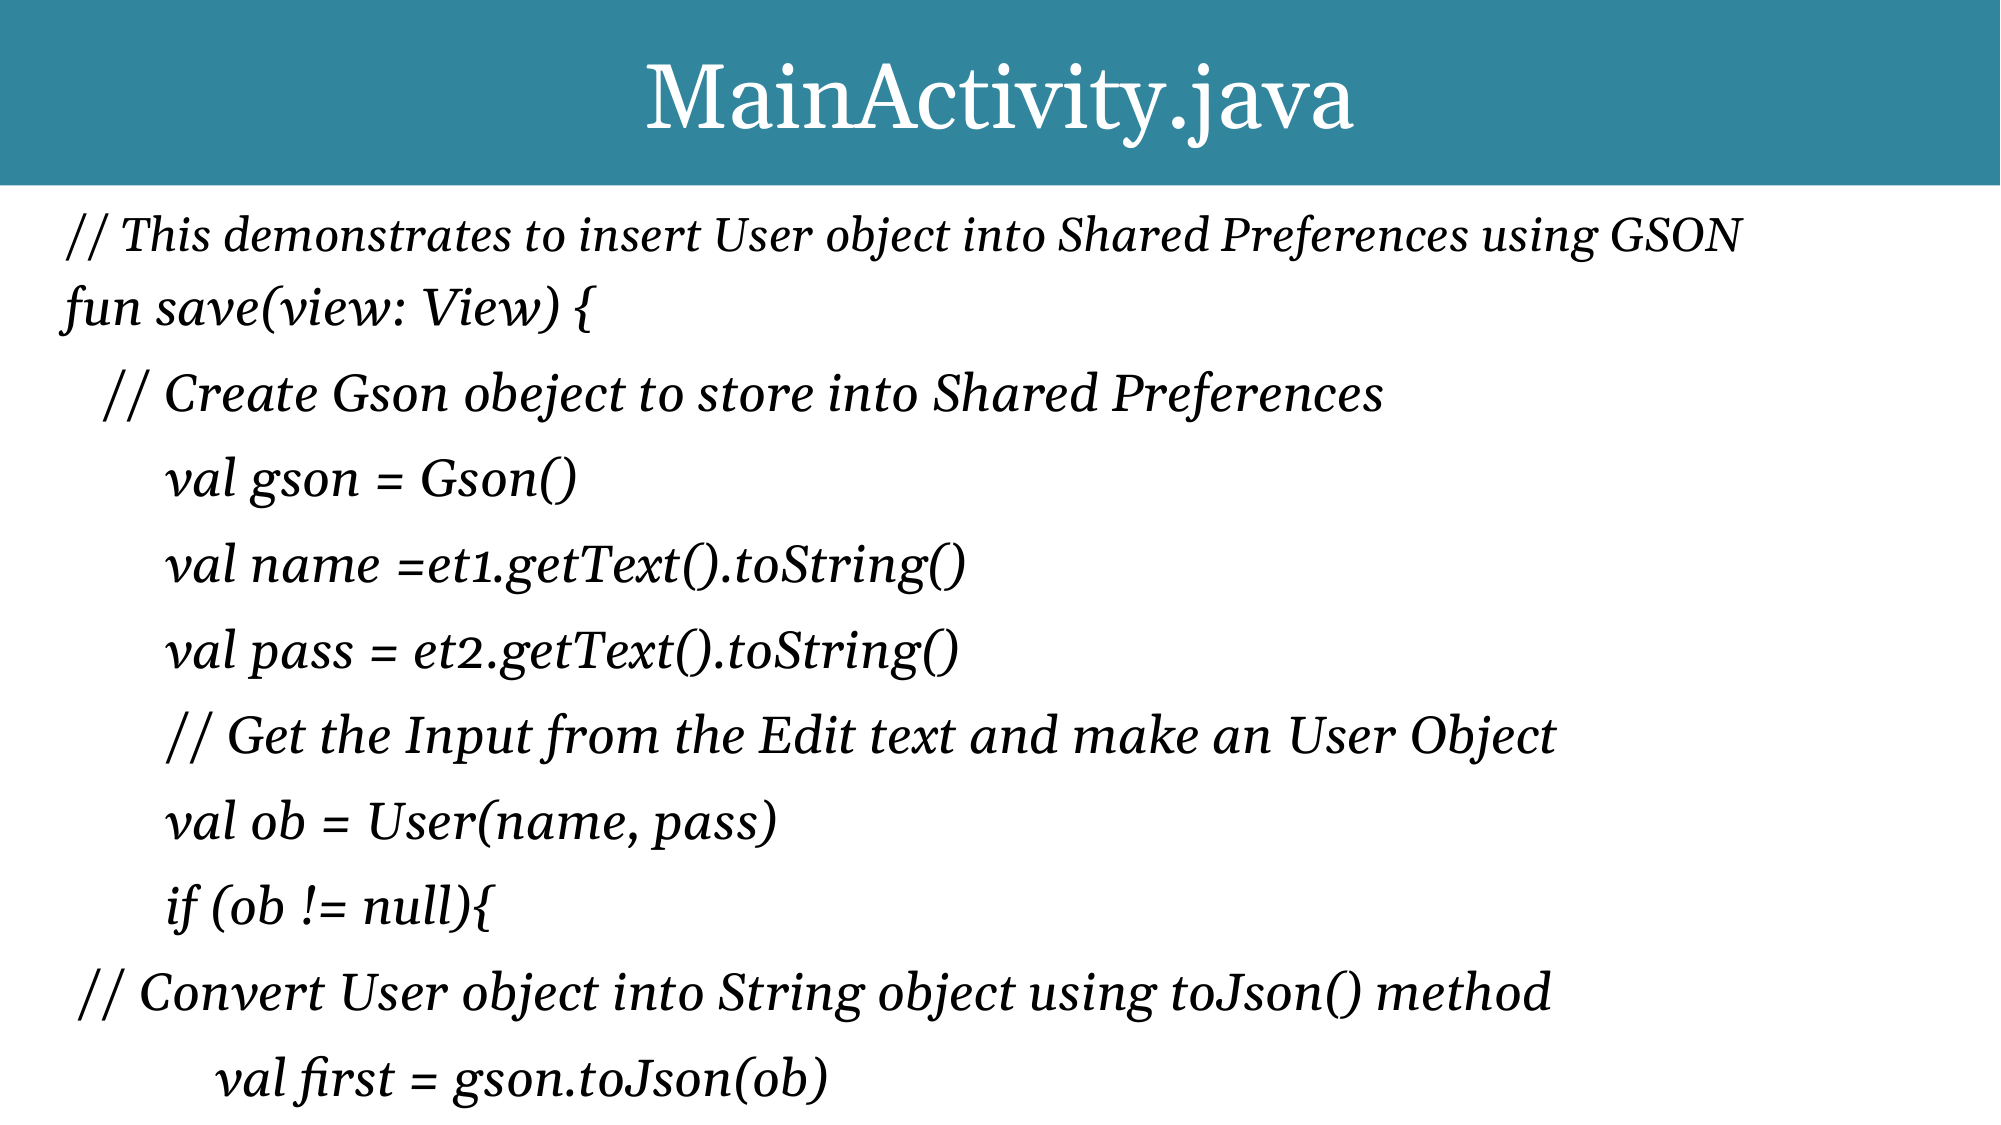

# MainActivity.java
// This demonstrates to insert User object into Shared Preferences using GSON
fun save(view: View) {
   // Create Gson obeject to store into Shared Preferences
        val gson = Gson()
        val name =et1.getText().toString()
        val pass = et2.getText().toString()
        // Get the Input from the Edit text and make an User Object
        val ob = User(name, pass)
        if (ob != null){
 // Convert User object into String object using toJson() method
            val first = gson.toJson(ob)